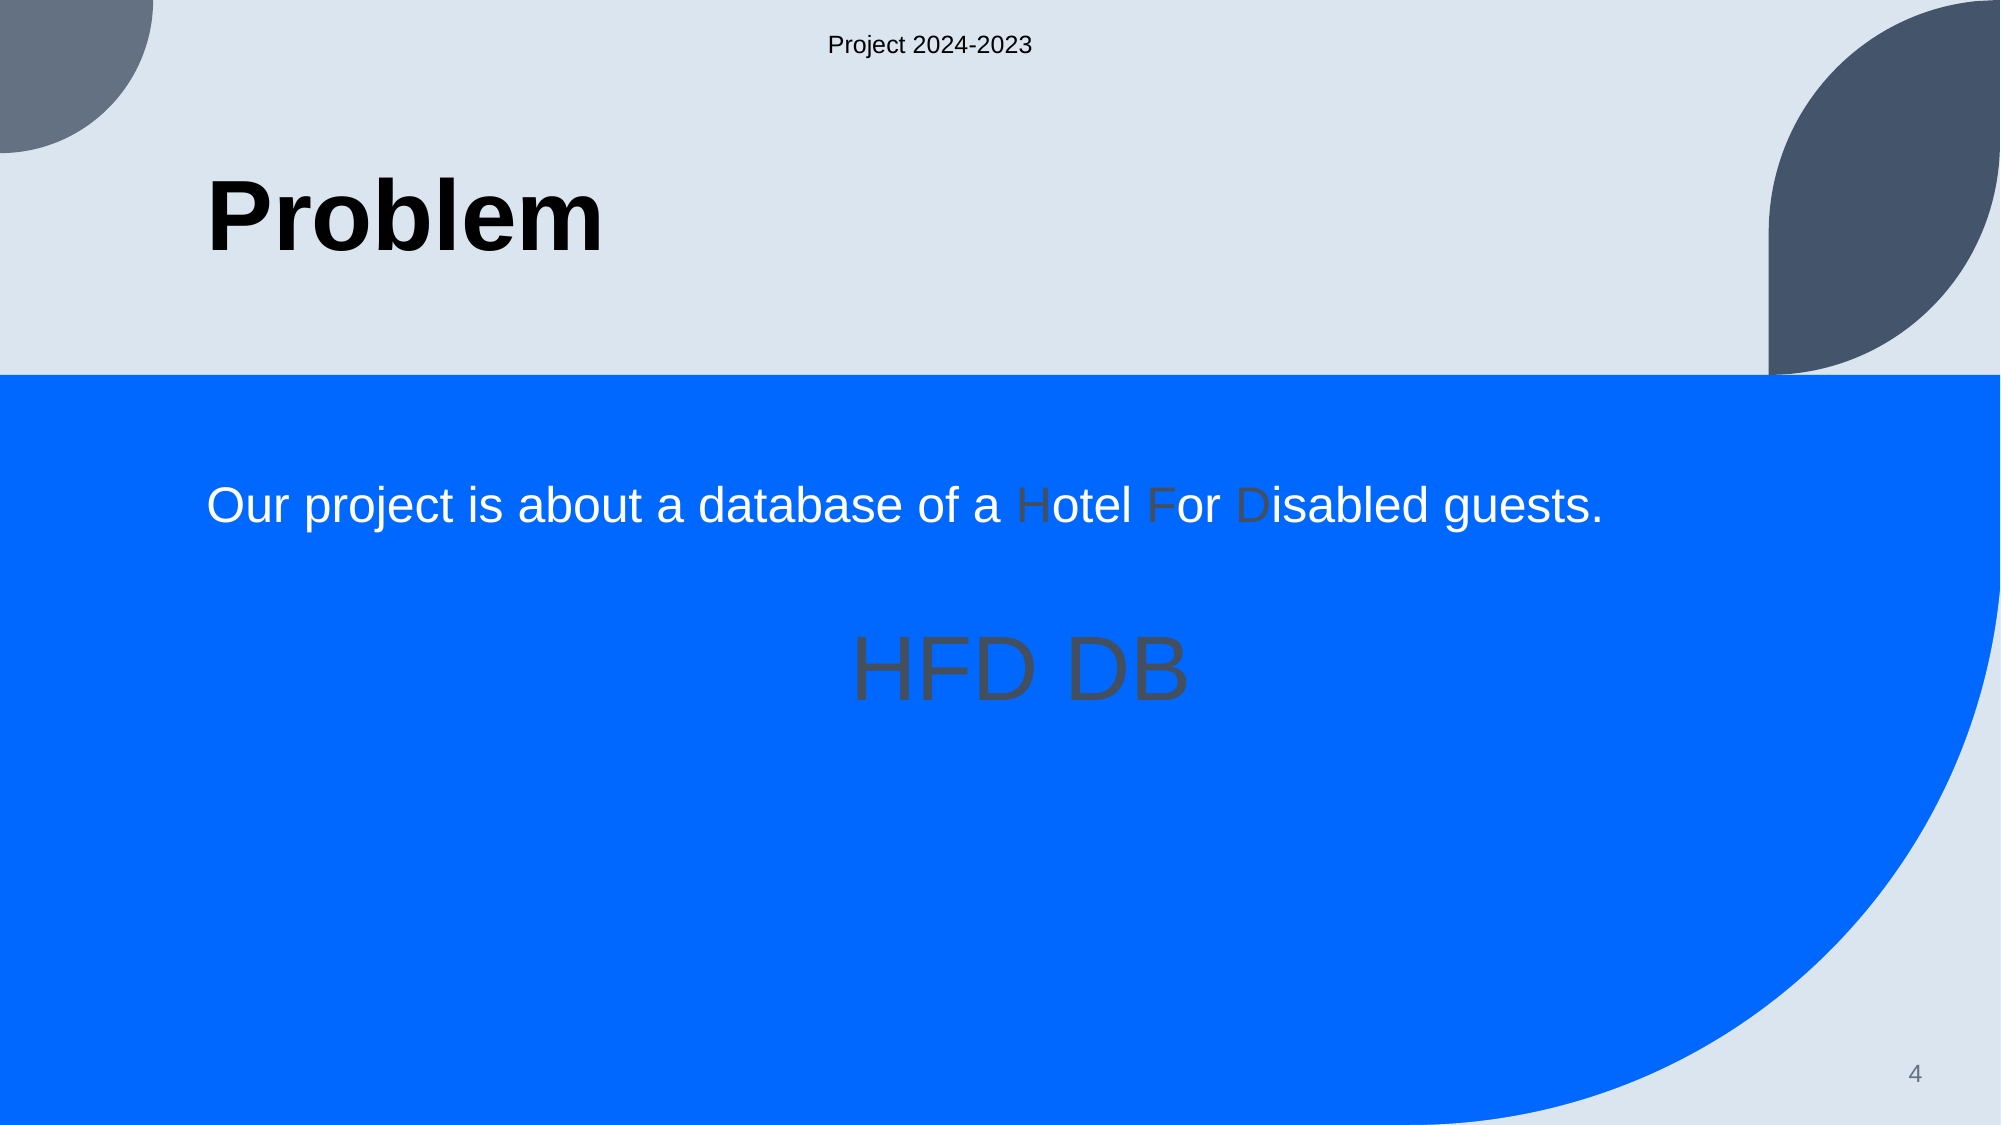

Project 2024-2023
# Problem
Our project is about a database of a Hotel For Disabled guests.
                                              HFD DB

4